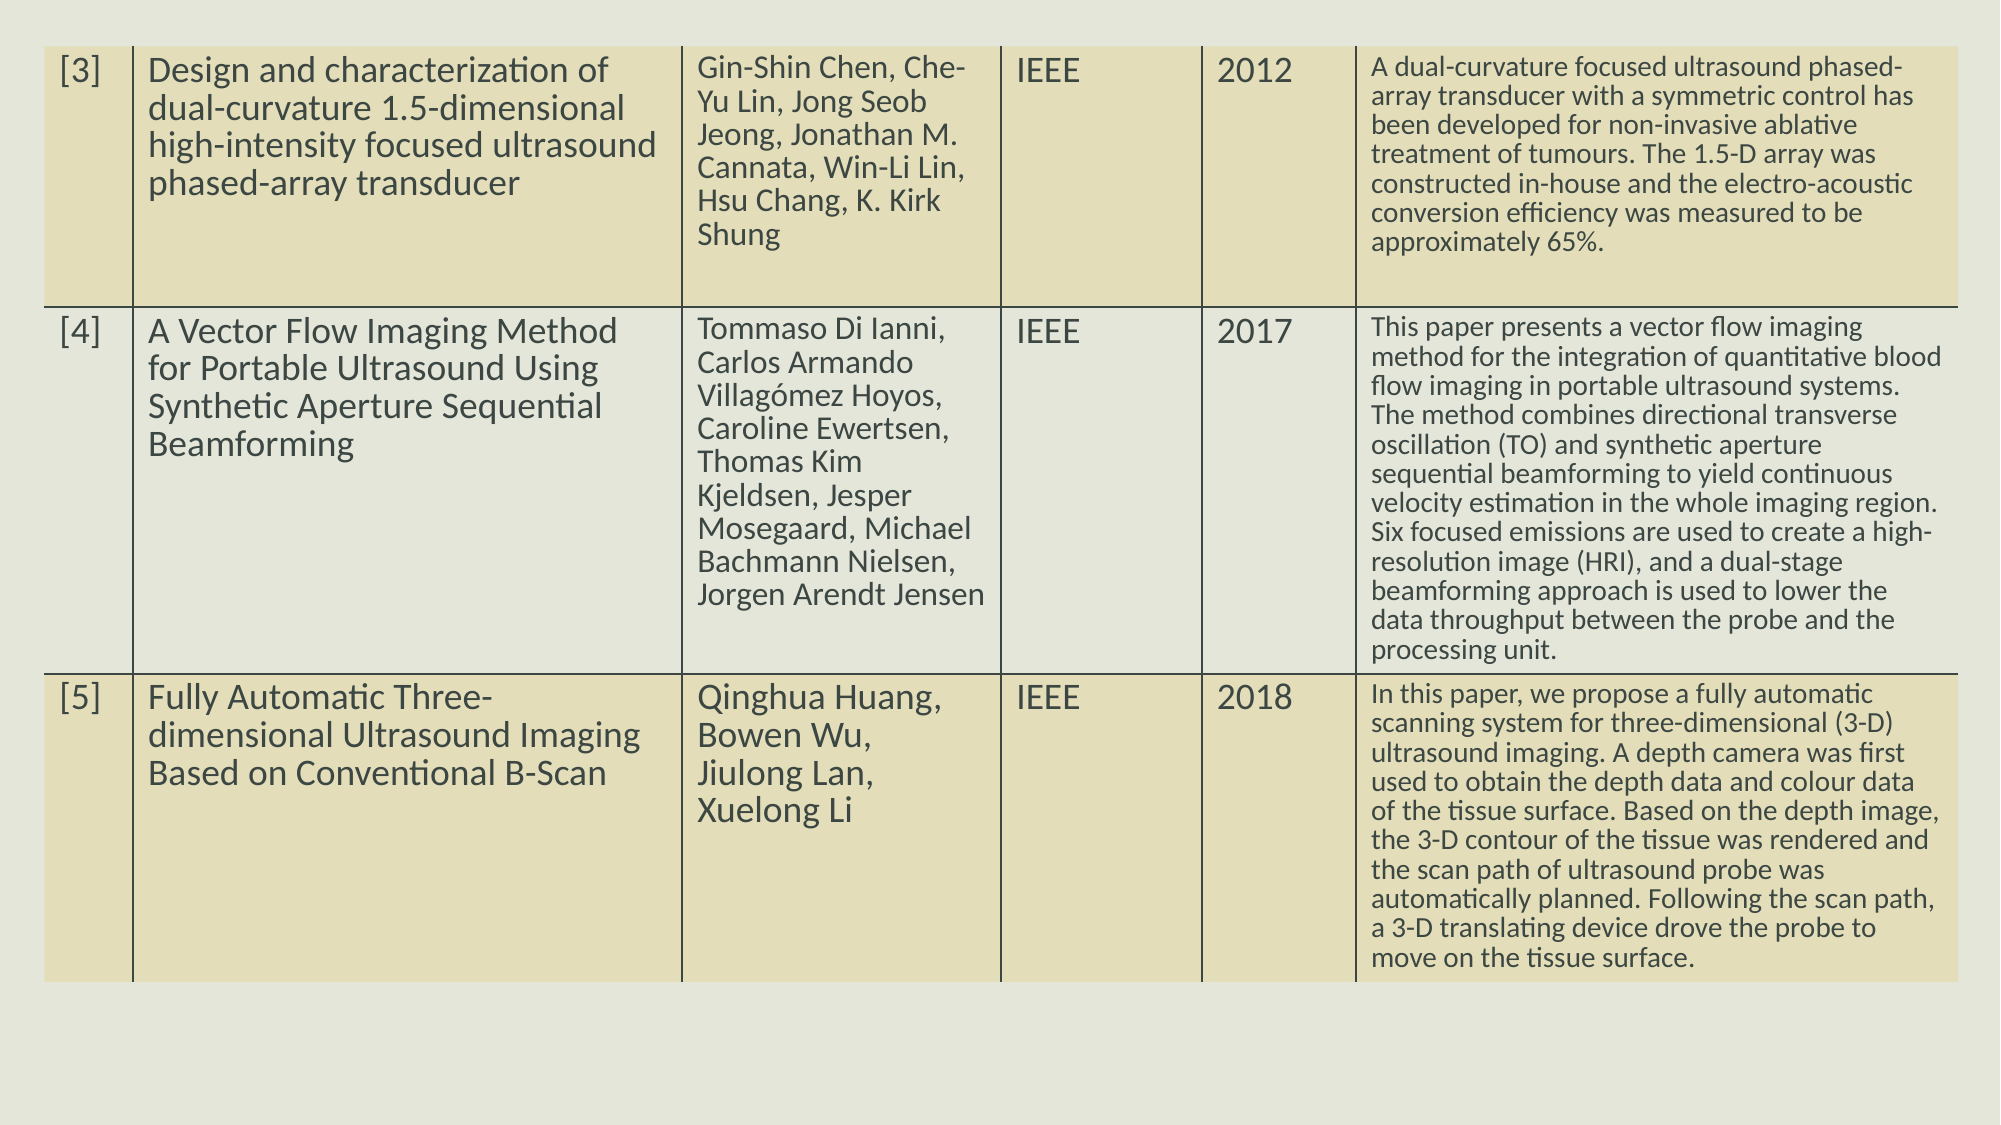

| [3] | Design and characterization of dual-curvature 1.5-dimensional high-intensity focused ultrasound phased-array transducer | Gin-Shin Chen, Che-Yu Lin, Jong Seob Jeong, Jonathan M. Cannata, Win-Li Lin, Hsu Chang, K. Kirk Shung | IEEE | 2012 | A dual-curvature focused ultrasound phased-array transducer with a symmetric control has been developed for non-invasive ablative treatment of tumours. The 1.5-D array was constructed in-house and the electro-acoustic conversion efficiency was measured to be approximately 65%. |
| --- | --- | --- | --- | --- | --- |
| [4] | A Vector Flow Imaging Method for Portable Ultrasound Using Synthetic Aperture Sequential Beamforming | Tommaso Di Ianni, Carlos Armando Villagómez Hoyos, Caroline Ewertsen, Thomas Kim Kjeldsen, Jesper Mosegaard, Michael Bachmann Nielsen, Jorgen Arendt Jensen | IEEE | 2017 | This paper presents a vector flow imaging method for the integration of quantitative blood flow imaging in portable ultrasound systems. The method combines directional transverse oscillation (TO) and synthetic aperture sequential beamforming to yield continuous velocity estimation in the whole imaging region. Six focused emissions are used to create a high-resolution image (HRI), and a dual-stage beamforming approach is used to lower the data throughput between the probe and the processing unit. |
| [5] | Fully Automatic Three-dimensional Ultrasound Imaging Based on Conventional B-Scan | Qinghua Huang, Bowen Wu, Jiulong Lan, Xuelong Li | IEEE | 2018 | In this paper, we propose a fully automatic scanning system for three-dimensional (3-D) ultrasound imaging. A depth camera was first used to obtain the depth data and colour data of the tissue surface. Based on the depth image, the 3-D contour of the tissue was rendered and the scan path of ultrasound probe was automatically planned. Following the scan path, a 3-D translating device drove the probe to move on the tissue surface. |